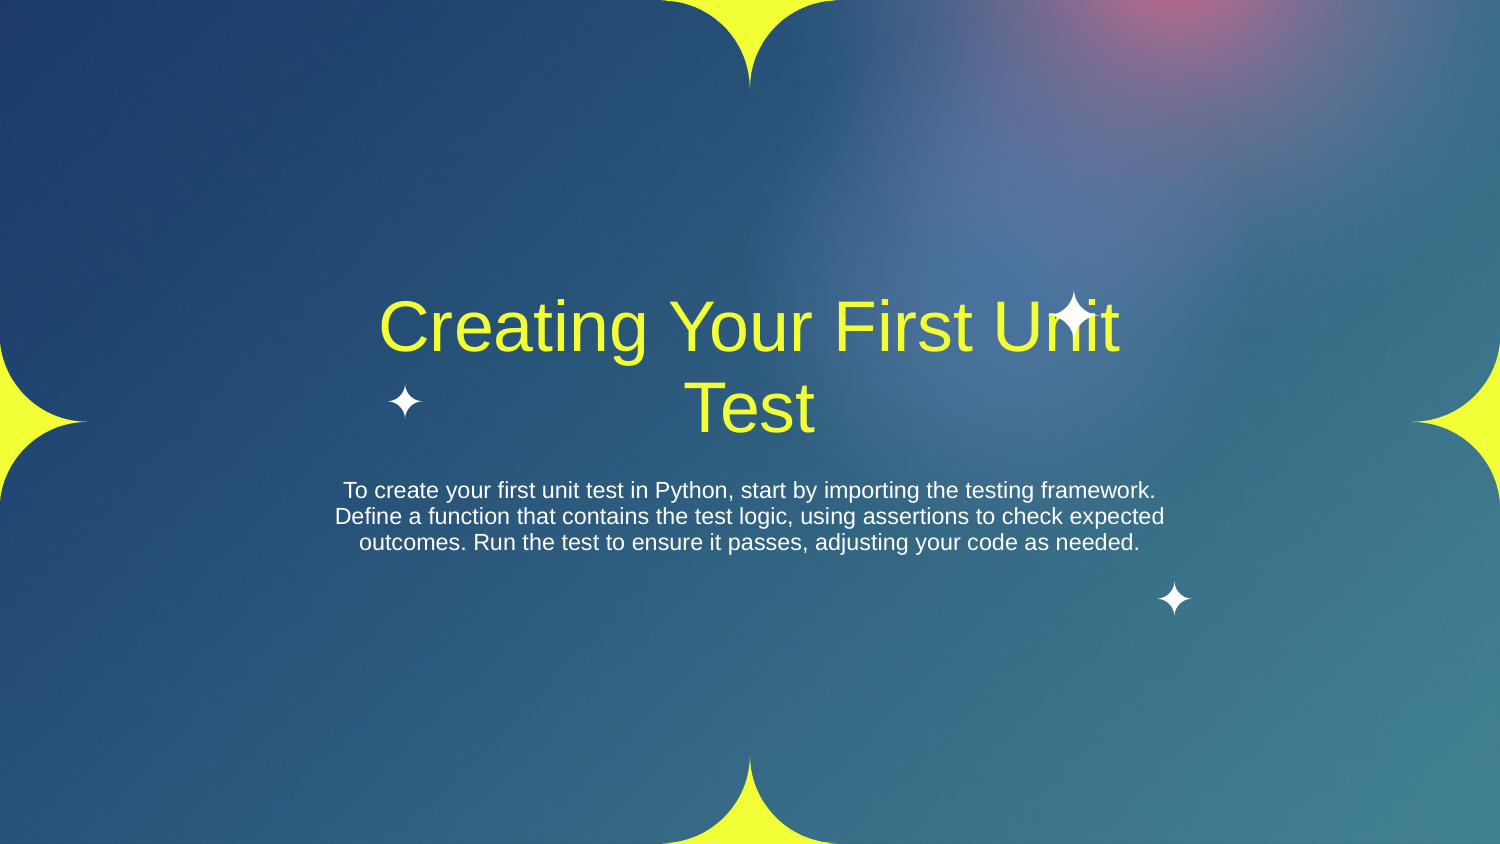

# Creating Your First Unit Test

To create your first unit test in Python, start by importing the testing framework. Define a function that contains the test logic, using assertions to check expected outcomes. Run the test to ensure it passes, adjusting your code as needed.